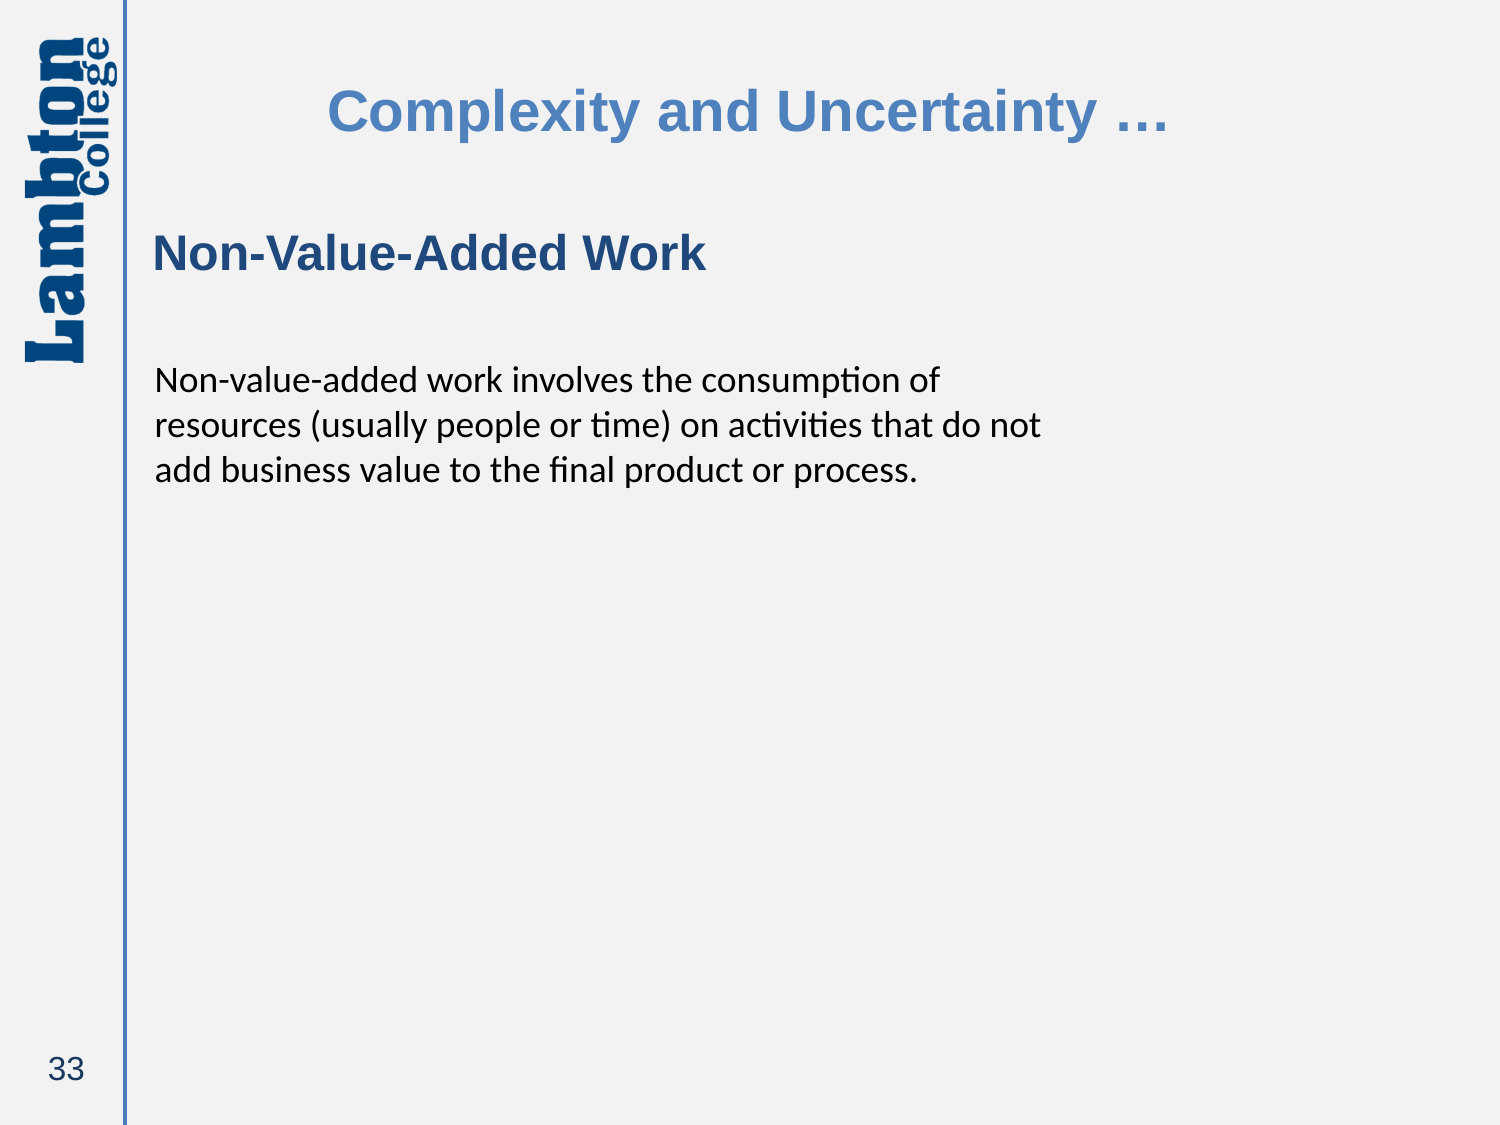

Complexity and Uncertainty …
Non-Value-Added Work
Non-value-added work involves the consumption of resources (usually people or time) on activities that do not add business value to the final product or process.

33